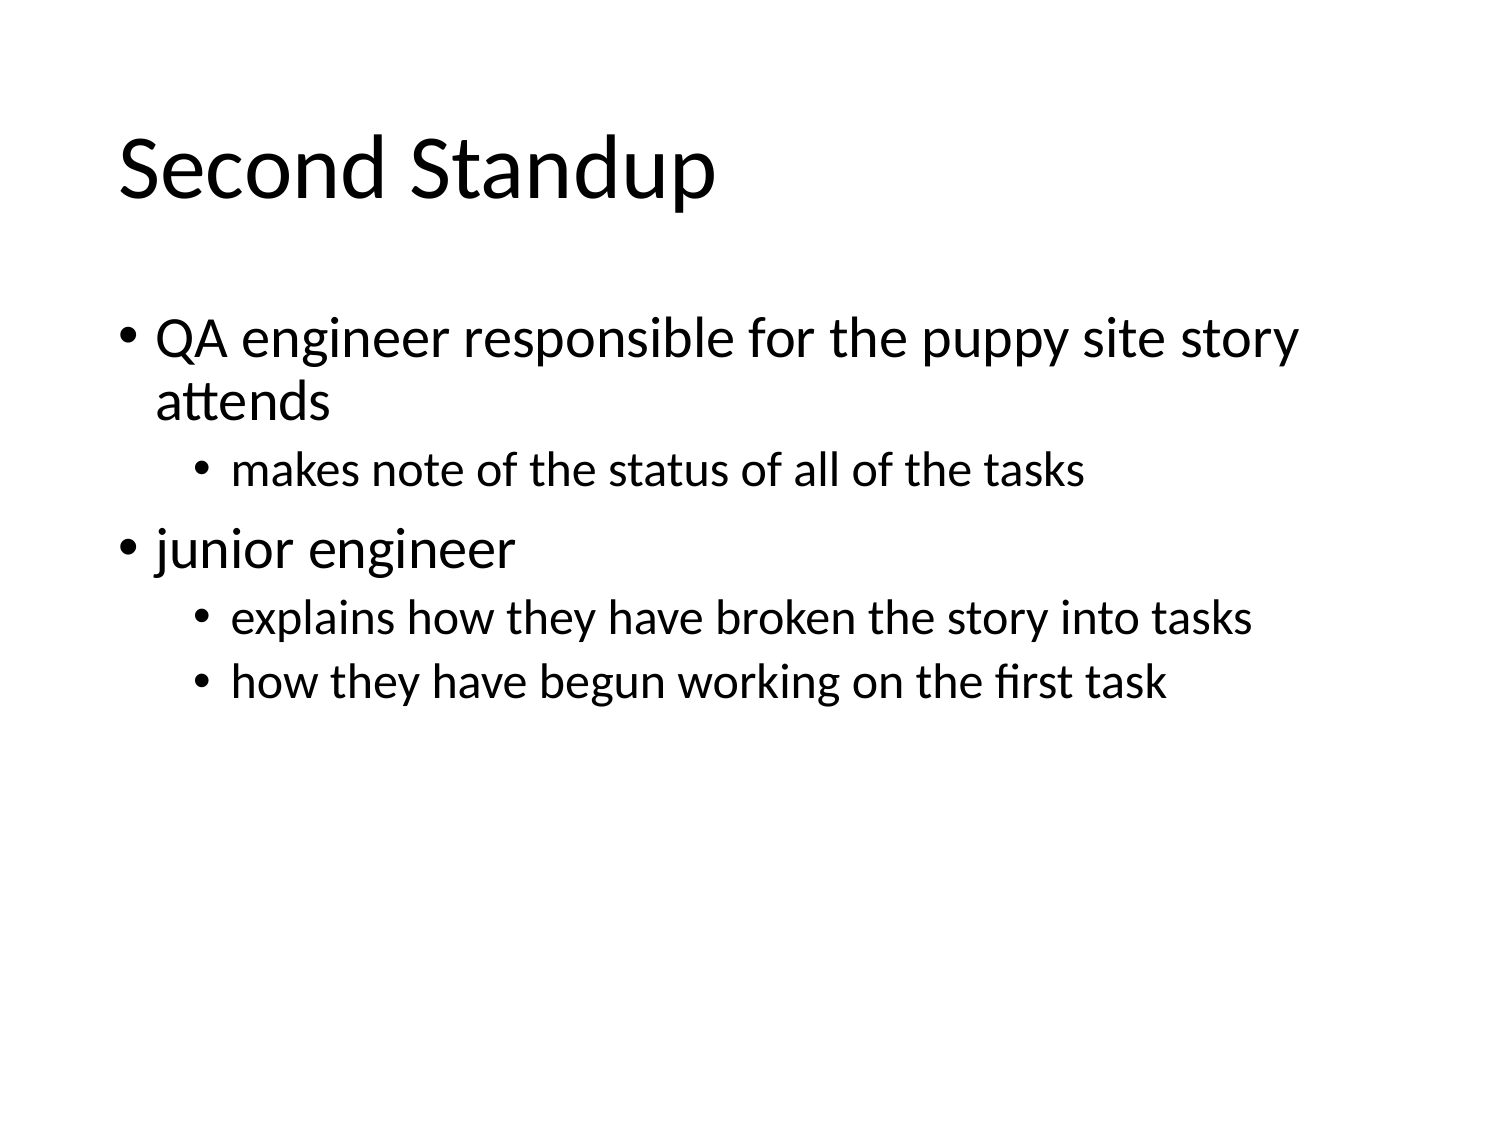

# Second Standup
QA engineer responsible for the puppy site story attends
makes note of the status of all of the tasks
junior engineer
explains how they have broken the story into tasks
how they have begun working on the first task